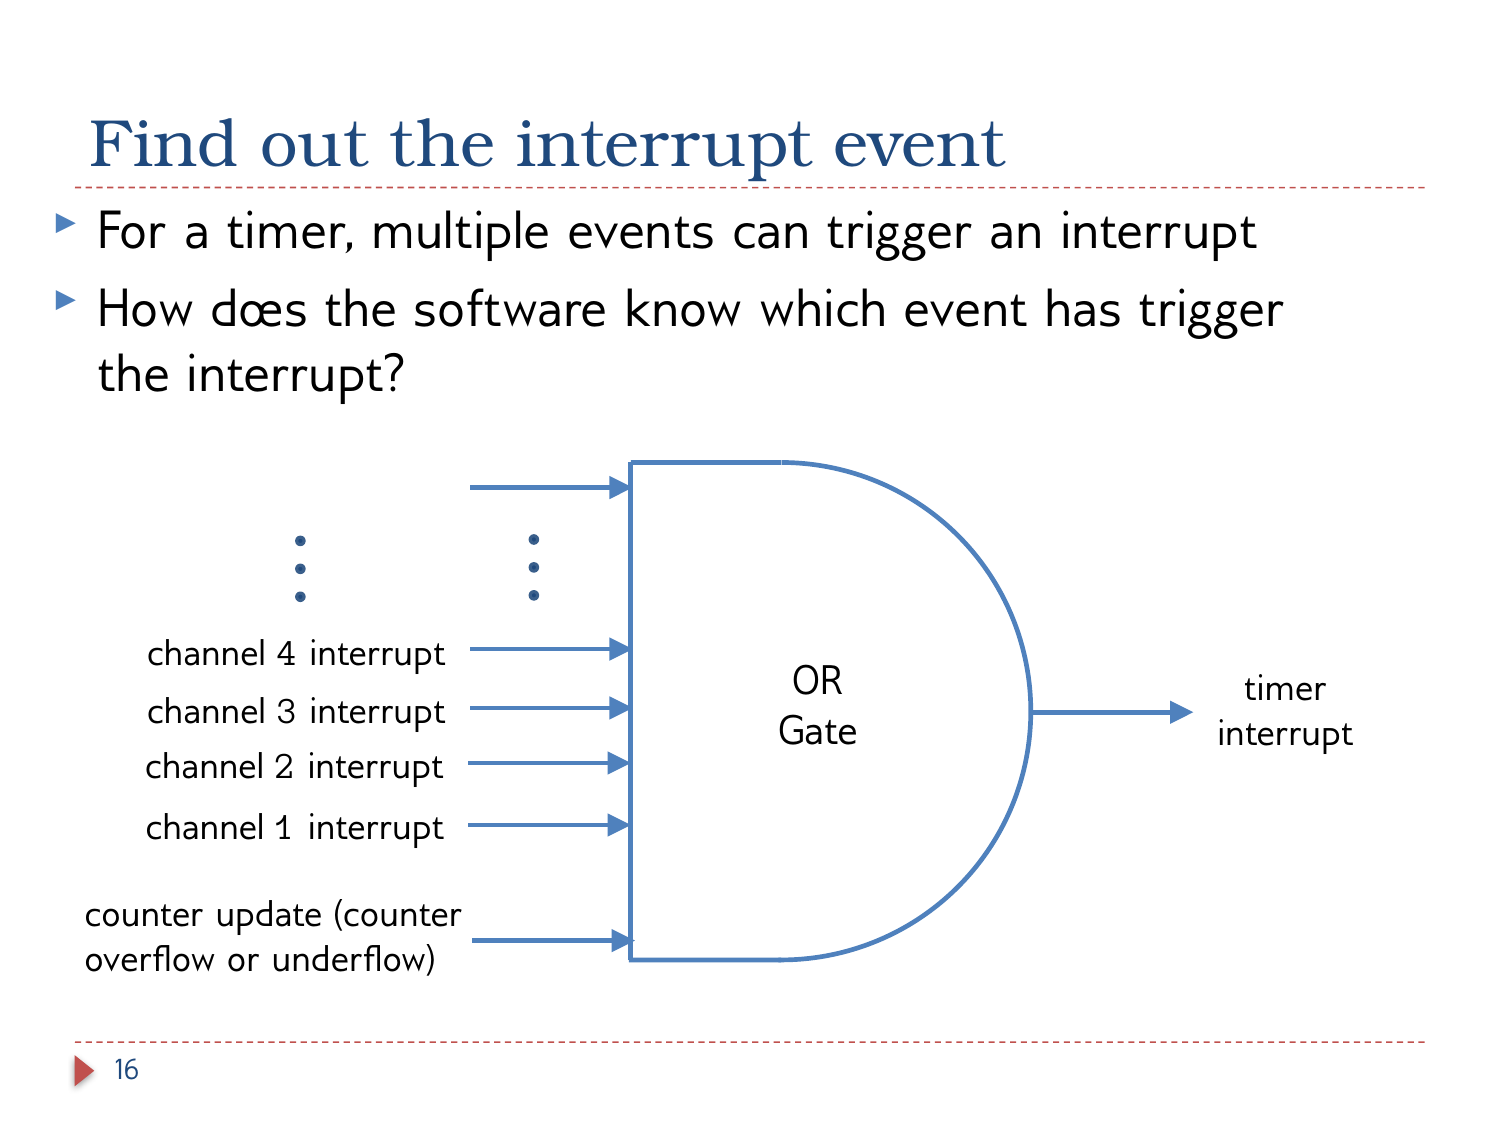

# Find out the interrupt event
For a timer, multiple events can trigger an interrupt
How does the software know which event has trigger the interrupt?

channel 4 interrupt
OR Gate
timer interrupt
channel 3 interrupt
channel 2 interrupt
channel 1 interrupt
counter update (counter overflow or underflow)
16